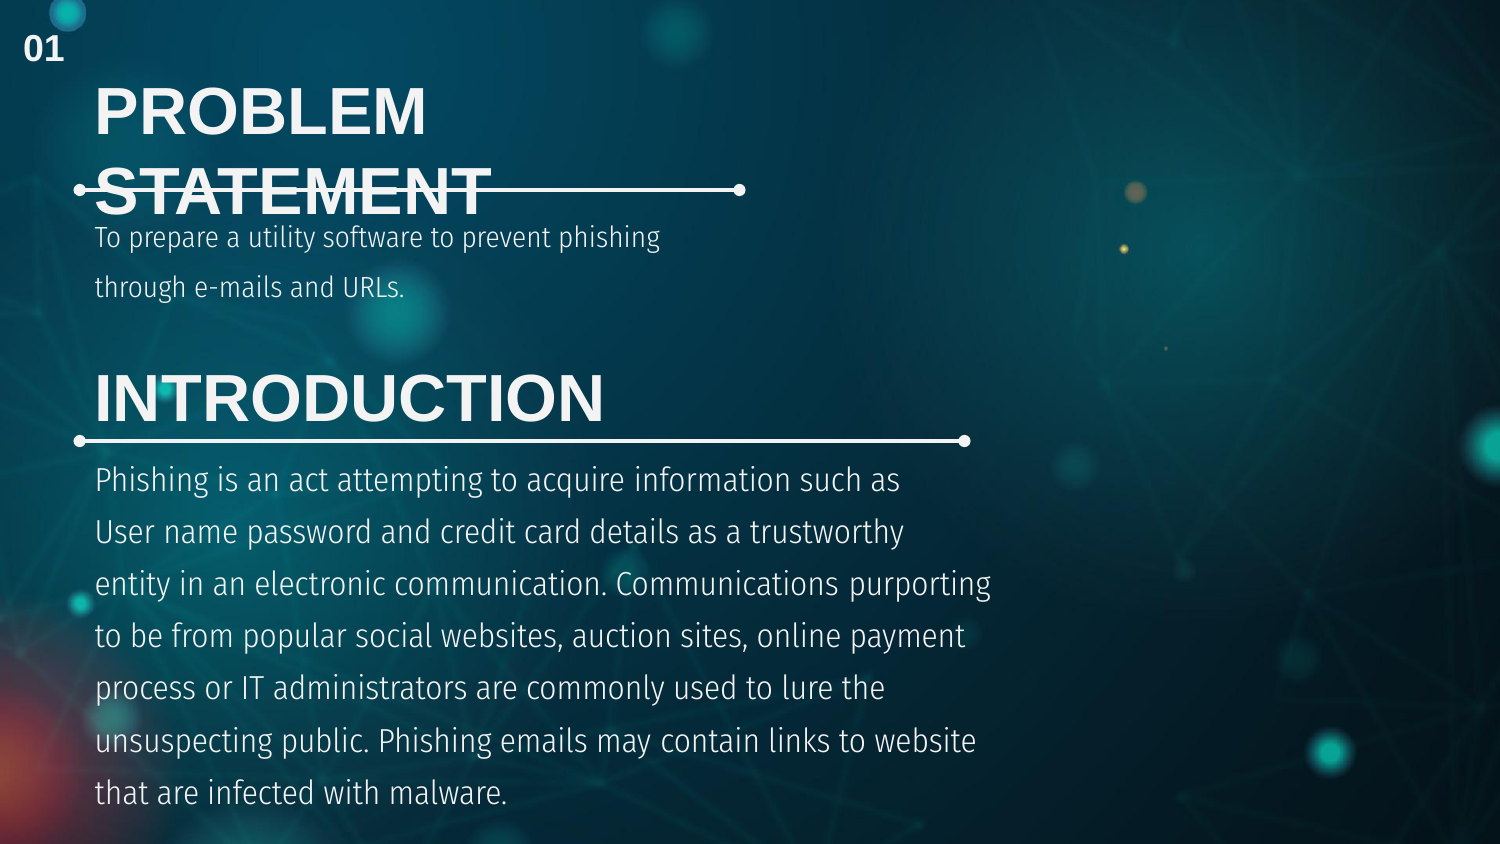

01
# PROBLEM STATEMENT
To prepare a utility software to prevent phishing
through e-mails and URLs.
INTRODUCTION
Phishing is an act attempting to acquire information such as
User name password and credit card details as a trustworthy
entity in an electronic communication. Communications purporting
to be from popular social websites, auction sites, online payment
process or IT administrators are commonly used to lure the
unsuspecting public. Phishing emails may contain links to website
that are infected with malware.